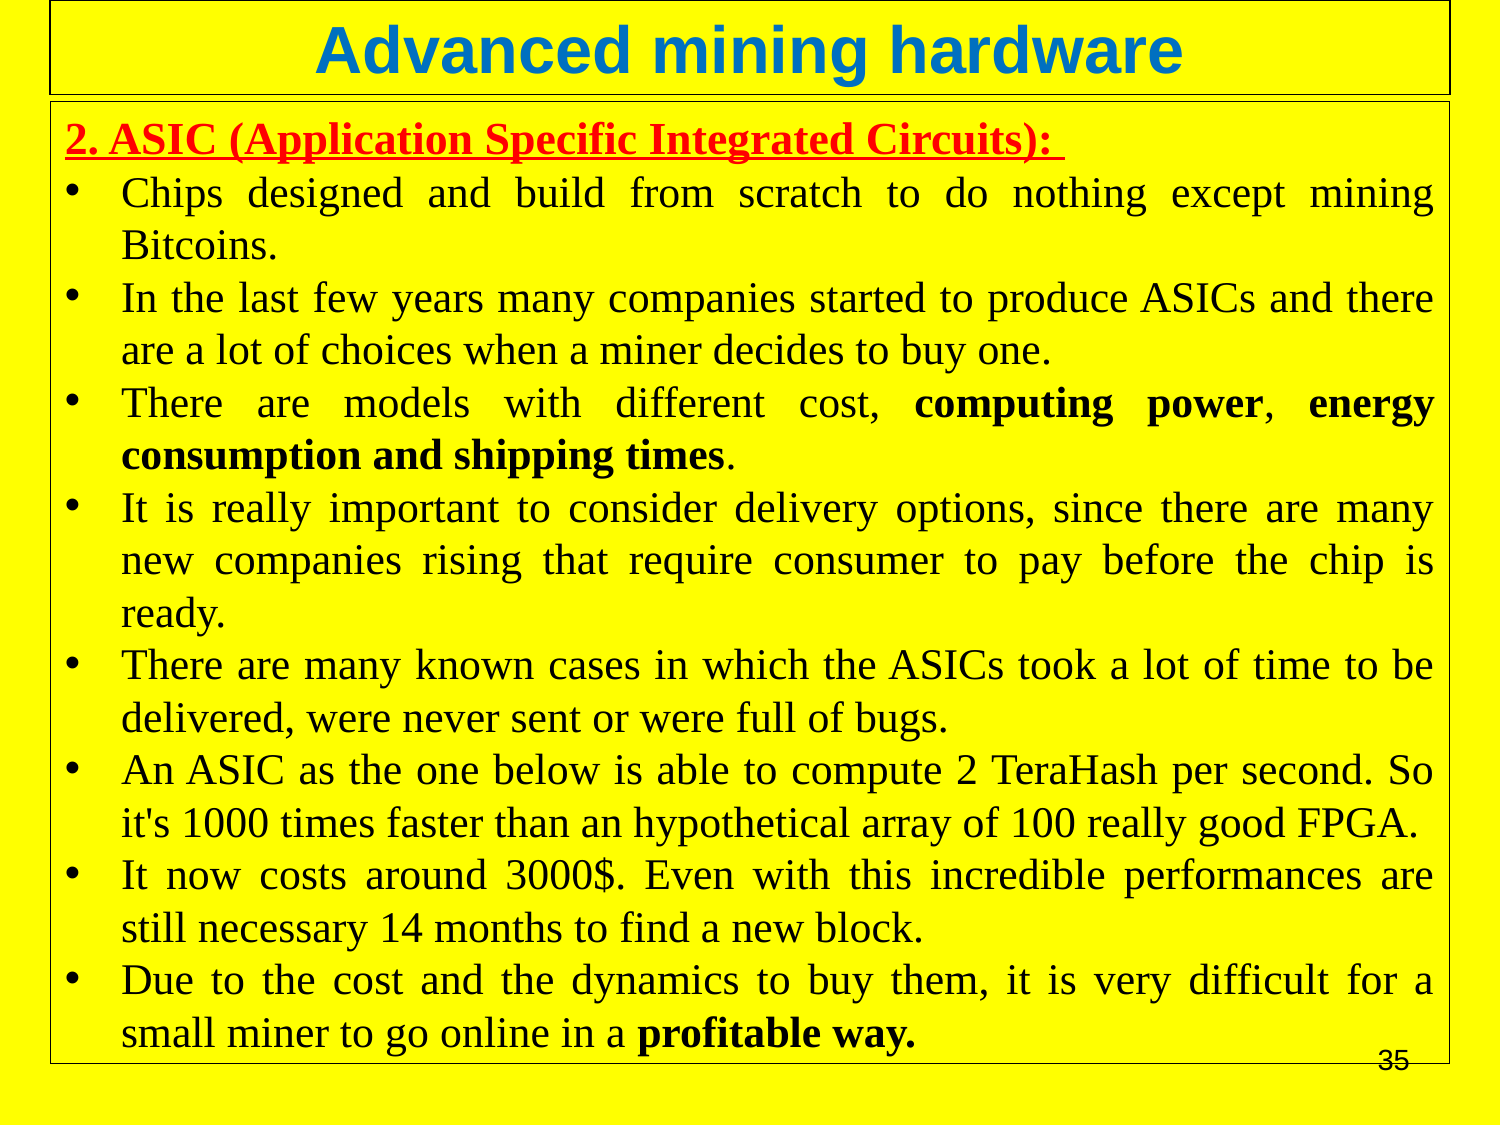

Advanced mining hardware
2. ASIC (Application Specific Integrated Circuits):
Chips designed and build from scratch to do nothing except mining Bitcoins.
In the last few years many companies started to produce ASICs and there are a lot of choices when a miner decides to buy one.
There are models with different cost, computing power, energy consumption and shipping times.
It is really important to consider delivery options, since there are many new companies rising that require consumer to pay before the chip is ready.
There are many known cases in which the ASICs took a lot of time to be delivered, were never sent or were full of bugs.
An ASIC as the one below is able to compute 2 TeraHash per second. So it's 1000 times faster than an hypothetical array of 100 really good FPGA.
It now costs around 3000$. Even with this incredible performances are still necessary 14 months to find a new block.
Due to the cost and the dynamics to buy them, it is very difficult for a small miner to go online in a profitable way.
35